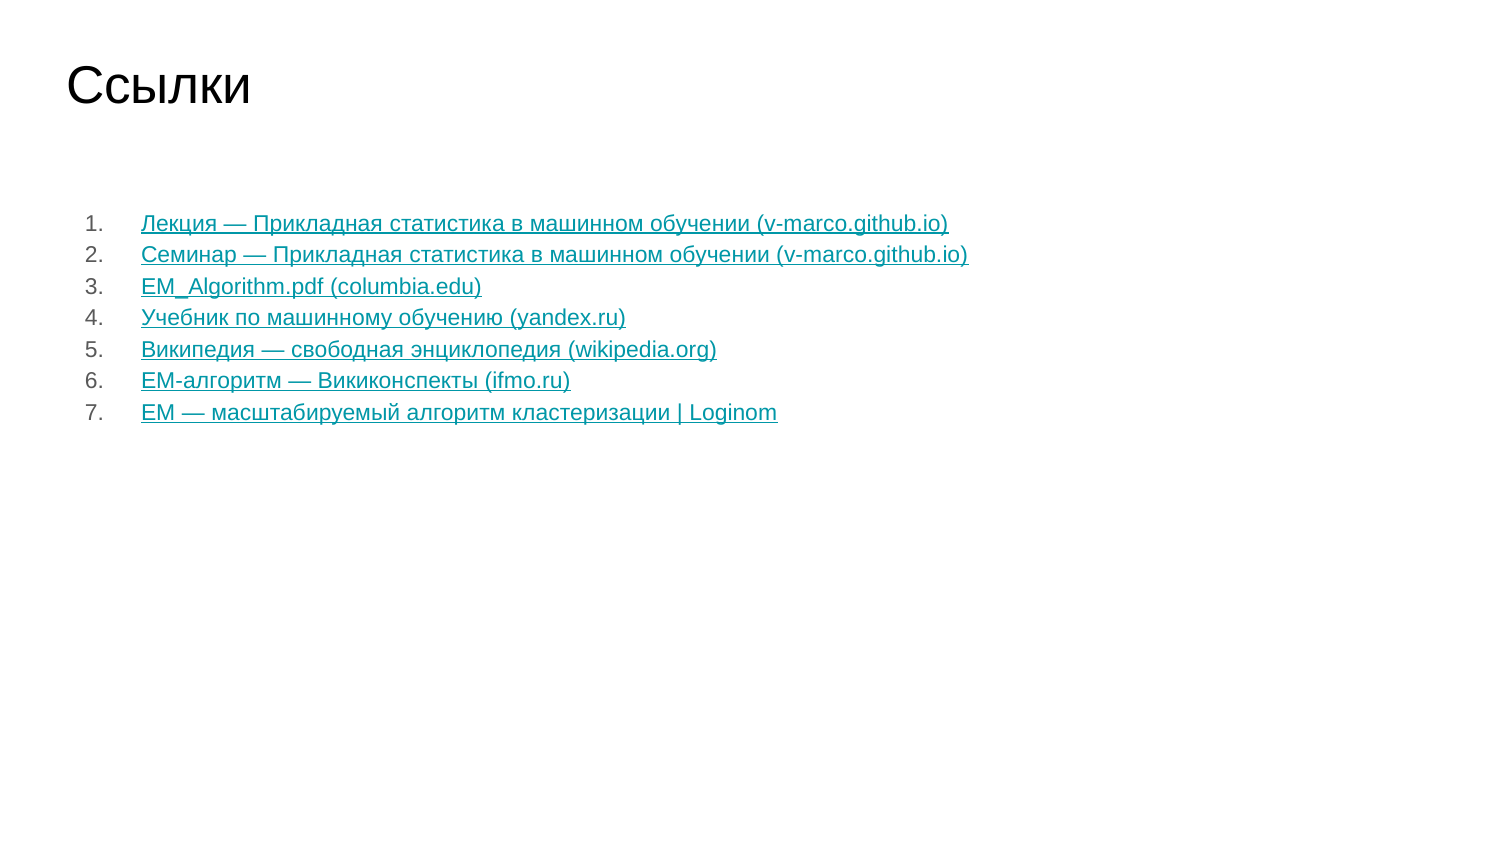

# Ссылки
Лекция — Прикладная статистика в машинном обучении (v-marco.github.io)
Семинар — Прикладная статистика в машинном обучении (v-marco.github.io)
EM_Algorithm.pdf (columbia.edu)
Учебник по машинному обучению (yandex.ru)
Википедия — свободная энциклопедия (wikipedia.org)
EM-алгоритм — Викиконспекты (ifmo.ru)
EМ — масштабируемый алгоритм кластеризации | Loginom